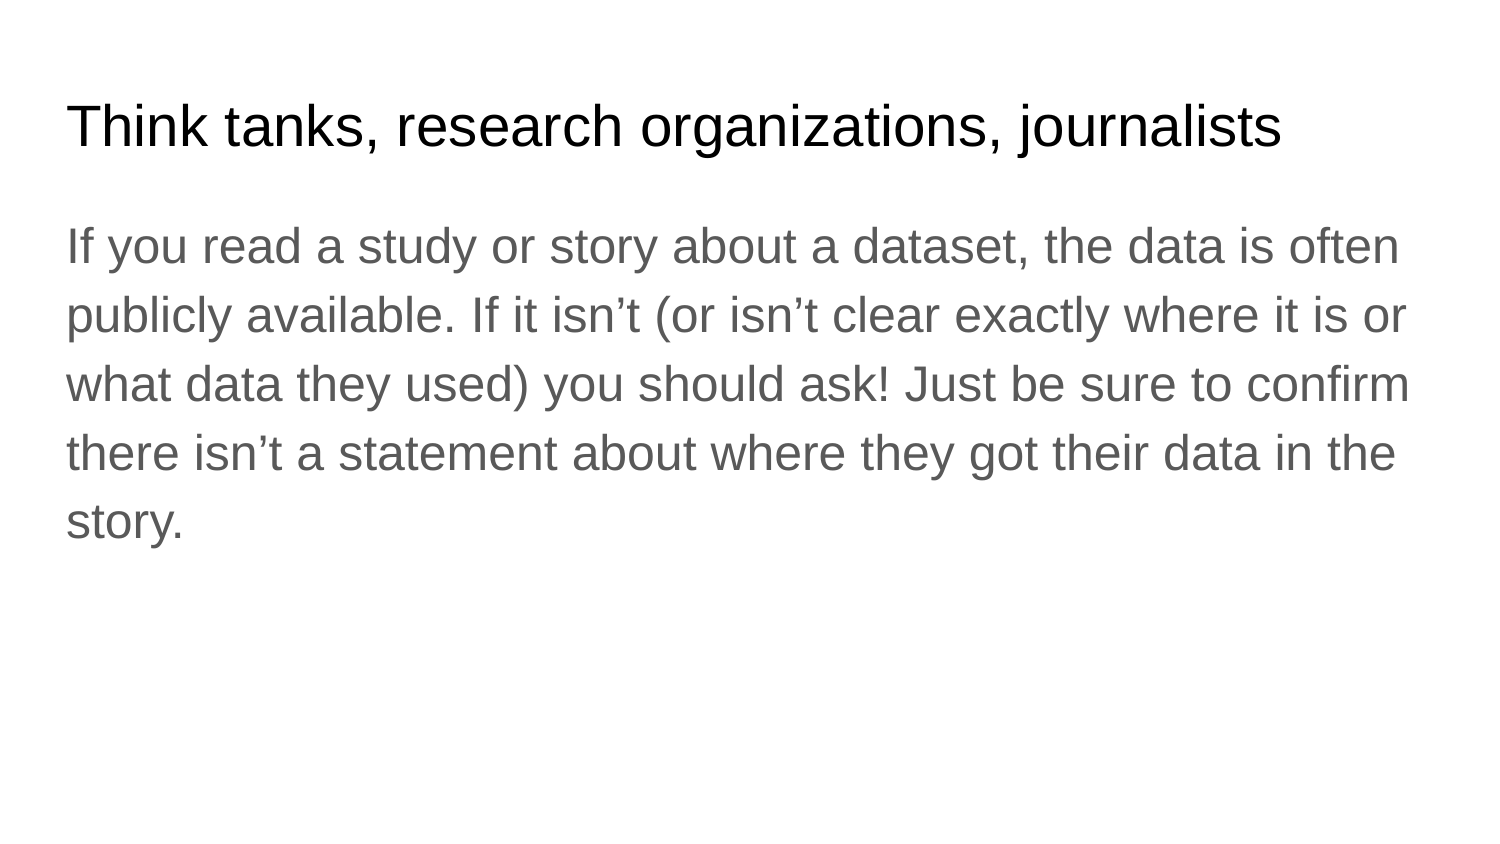

# Think tanks, research organizations, journalists
If you read a study or story about a dataset, the data is often publicly available. If it isn’t (or isn’t clear exactly where it is or what data they used) you should ask! Just be sure to confirm there isn’t a statement about where they got their data in the story.